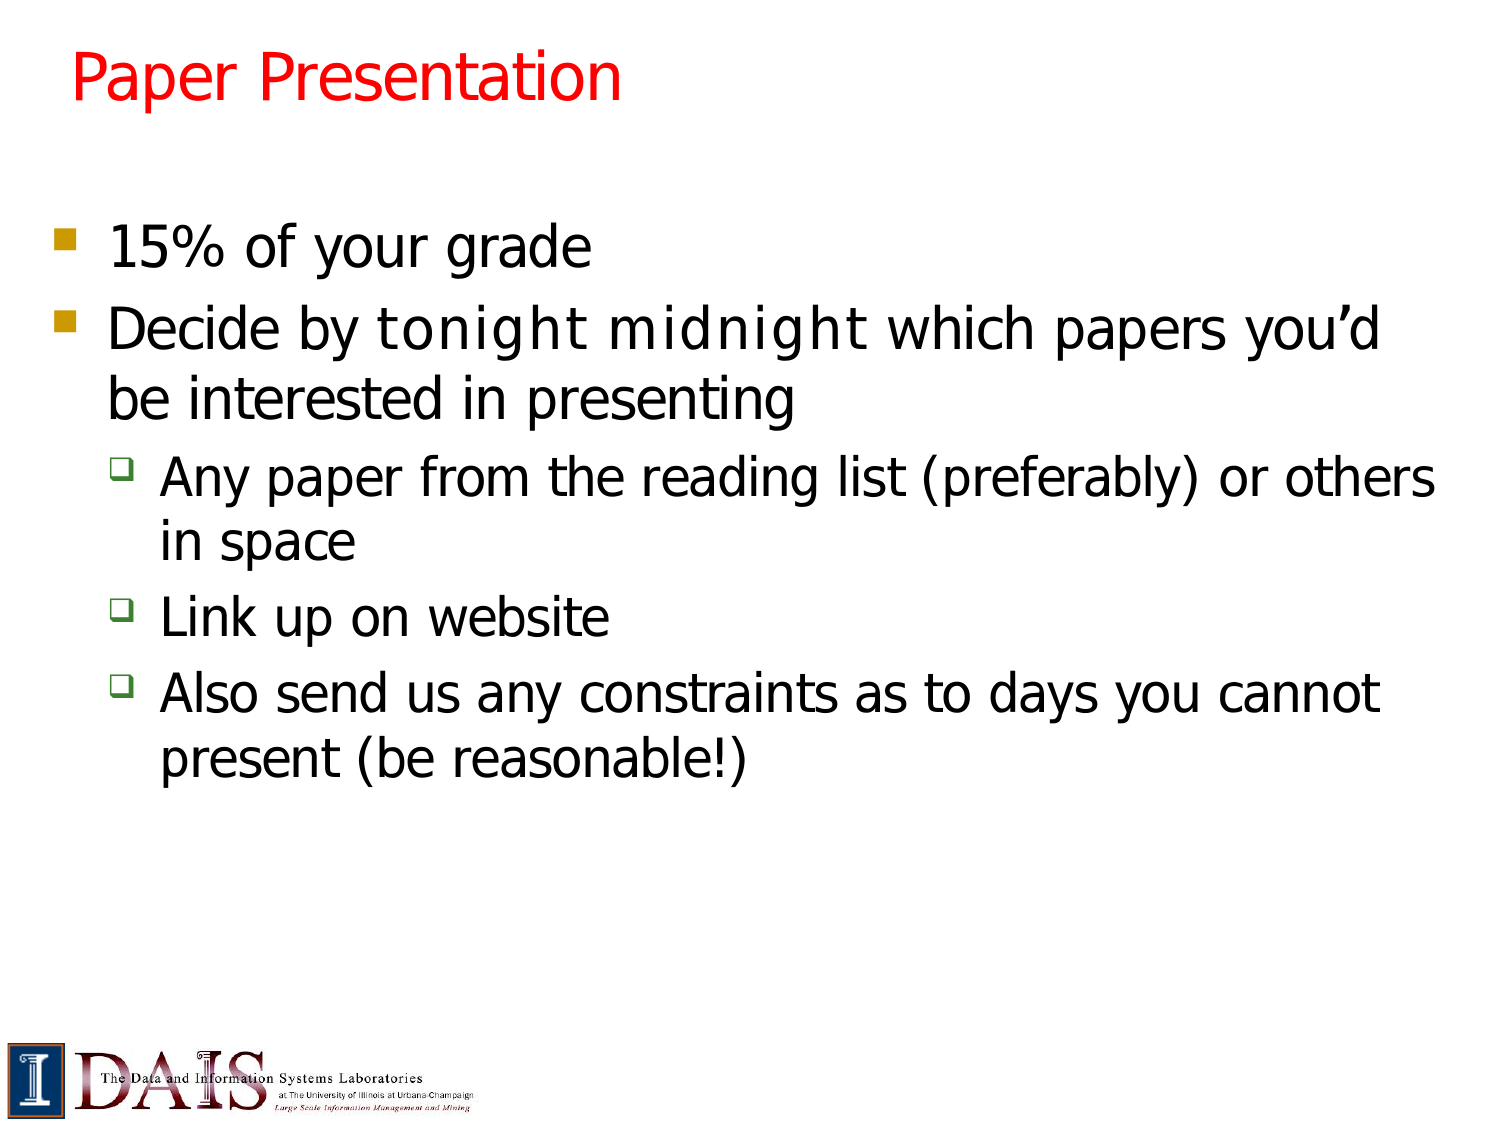

# Paper Presentation
15% of your grade
Decide by tonight midnight which papers you’d be interested in presenting
Any paper from the reading list (preferably) or others in space
Link up on website
Also send us any constraints as to days you cannot present (be reasonable!)